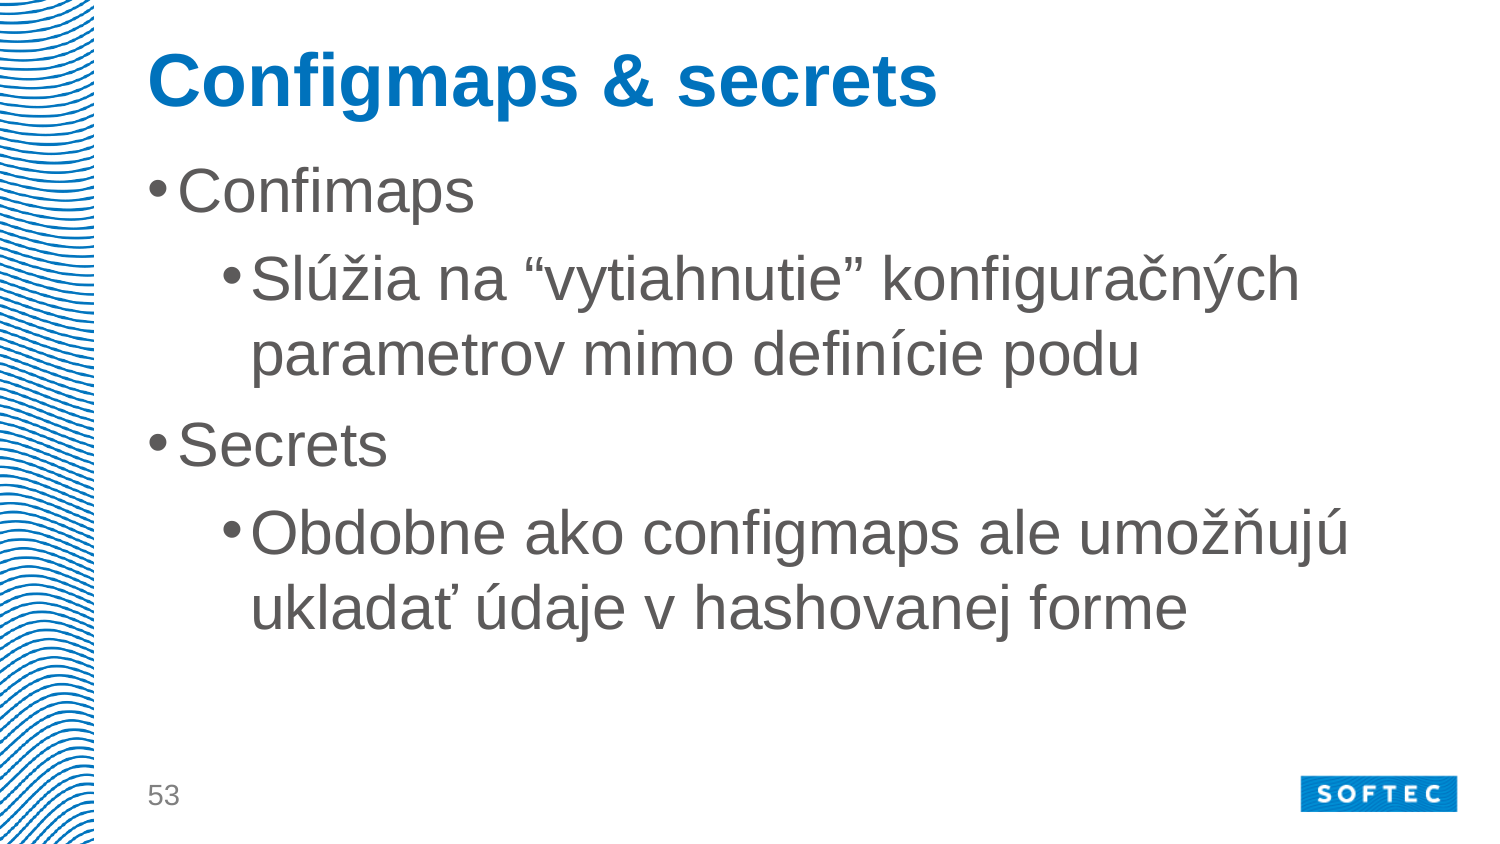

# Configmaps & secrets
Confimaps
Slúžia na “vytiahnutie” konfiguračných parametrov mimo definície podu
Secrets
Obdobne ako configmaps ale umožňujú ukladať údaje v hashovanej forme